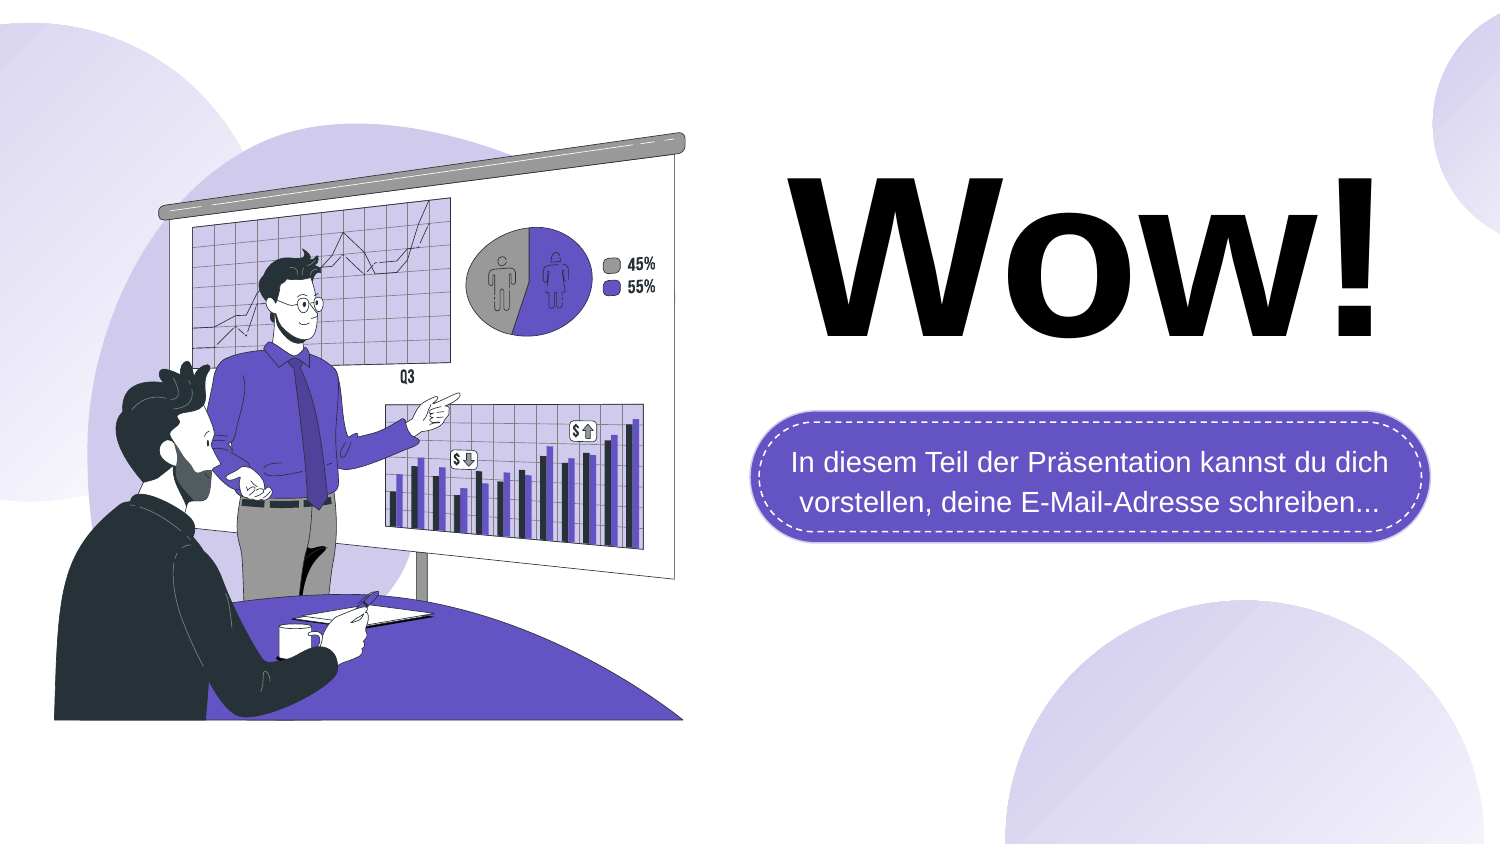

# Wow!

In diesem Teil der Präsentation kannst du dich vorstellen, deine E-Mail-Adresse schreiben...